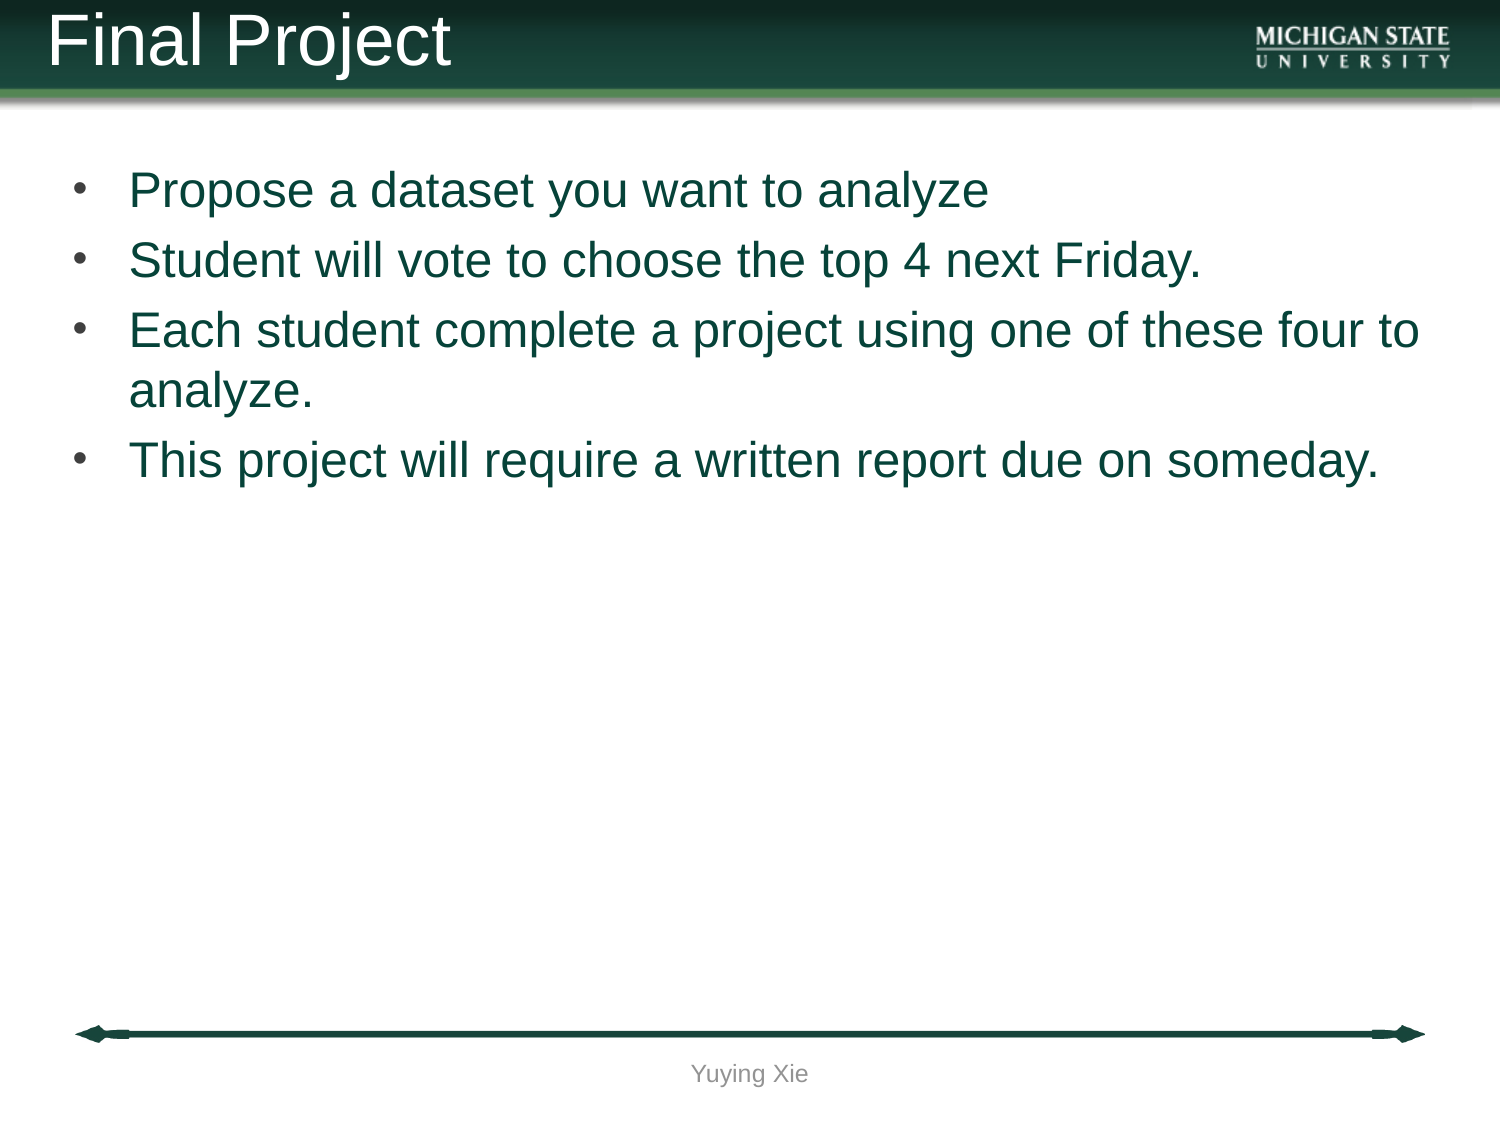

Final Project
Propose a dataset you want to analyze
Student will vote to choose the top 4 next Friday.
Each student complete a project using one of these four to analyze.
This project will require a written report due on someday.
Yuying Xie